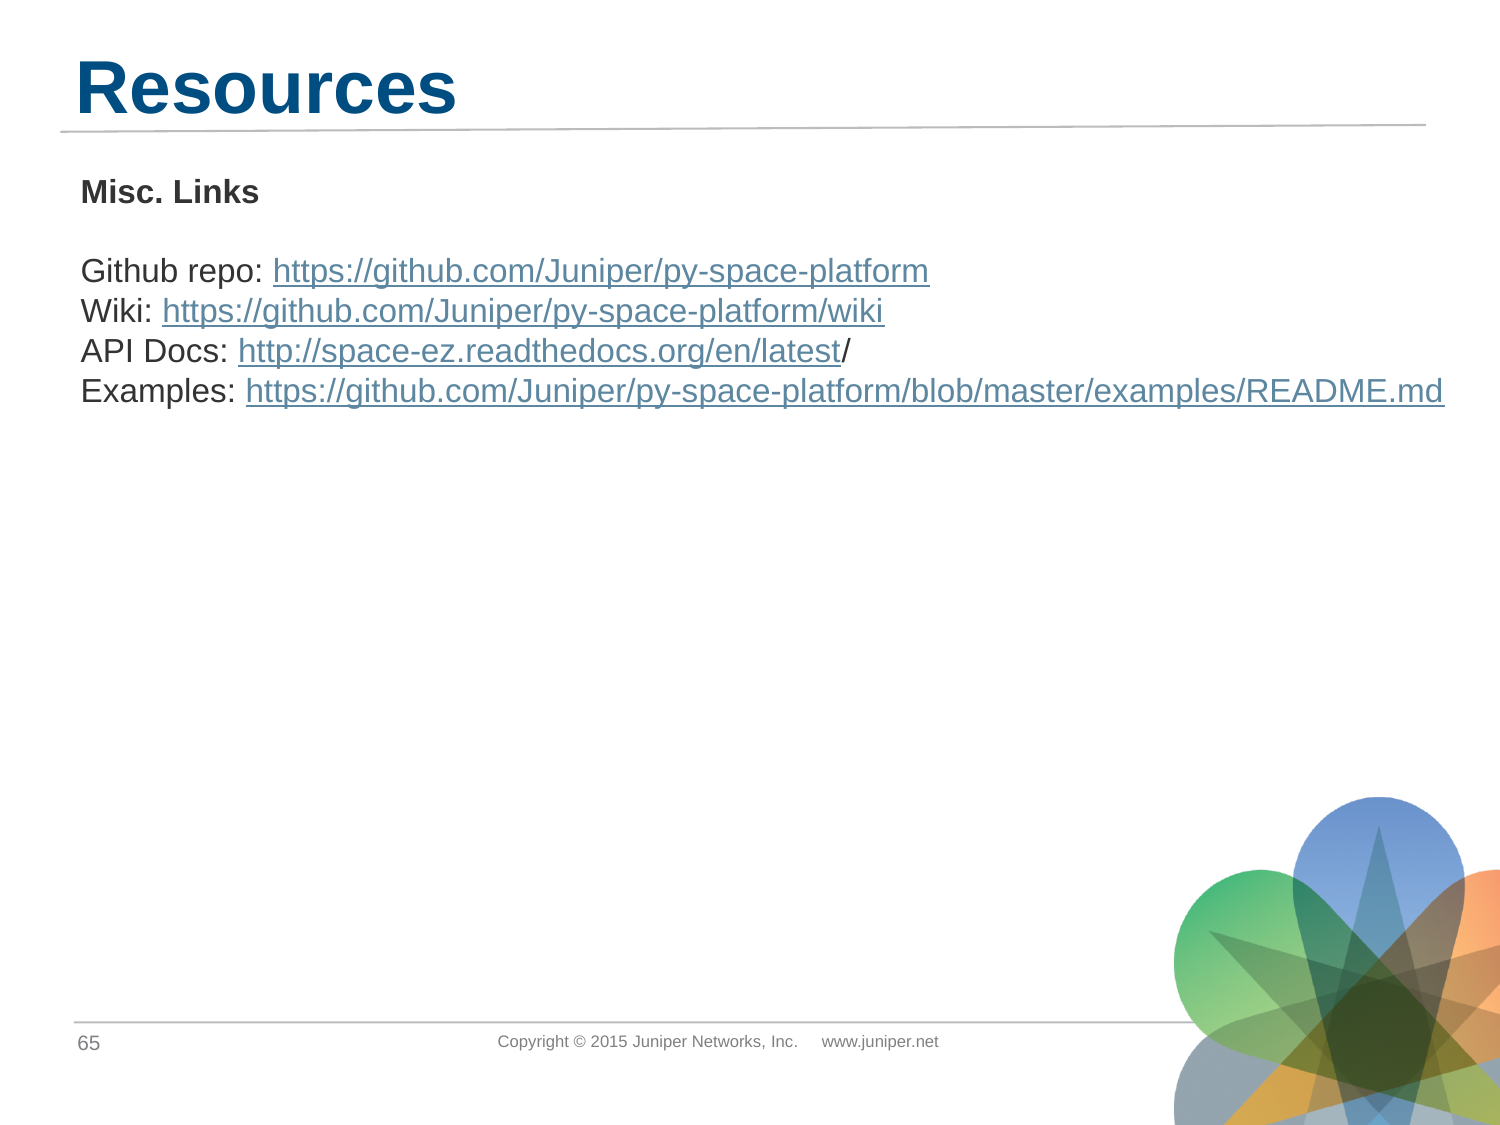

# Resources
Misc. Links

Github repo: https://github.com/Juniper/py-space-platform
Wiki: https://github.com/Juniper/py-space-platform/wiki
API Docs: http://space-ez.readthedocs.org/en/latest/
Examples: https://github.com/Juniper/py-space-platform/blob/master/examples/README.md